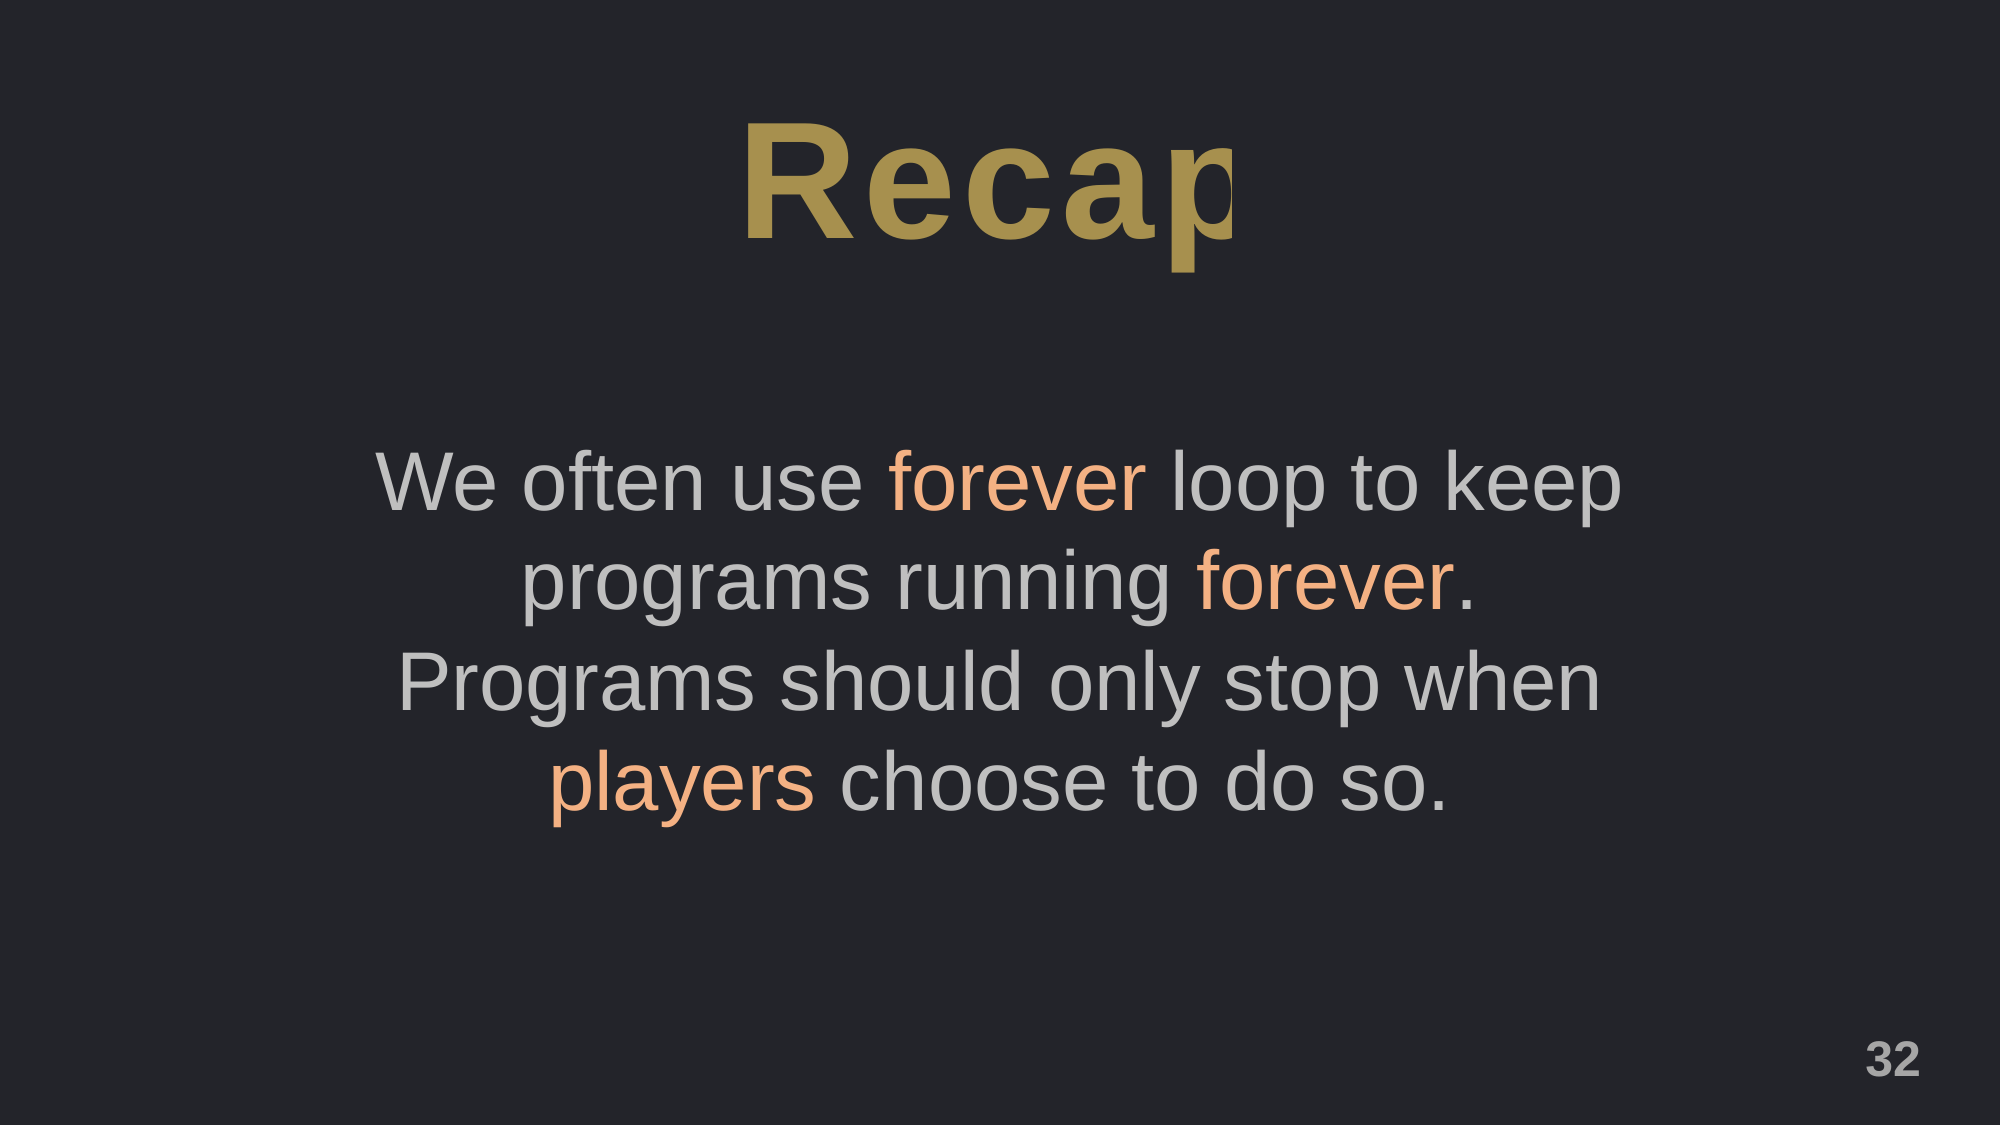

Recap
We often use forever loop to keep programs running forever. Programs should only stop when players choose to do so.
32